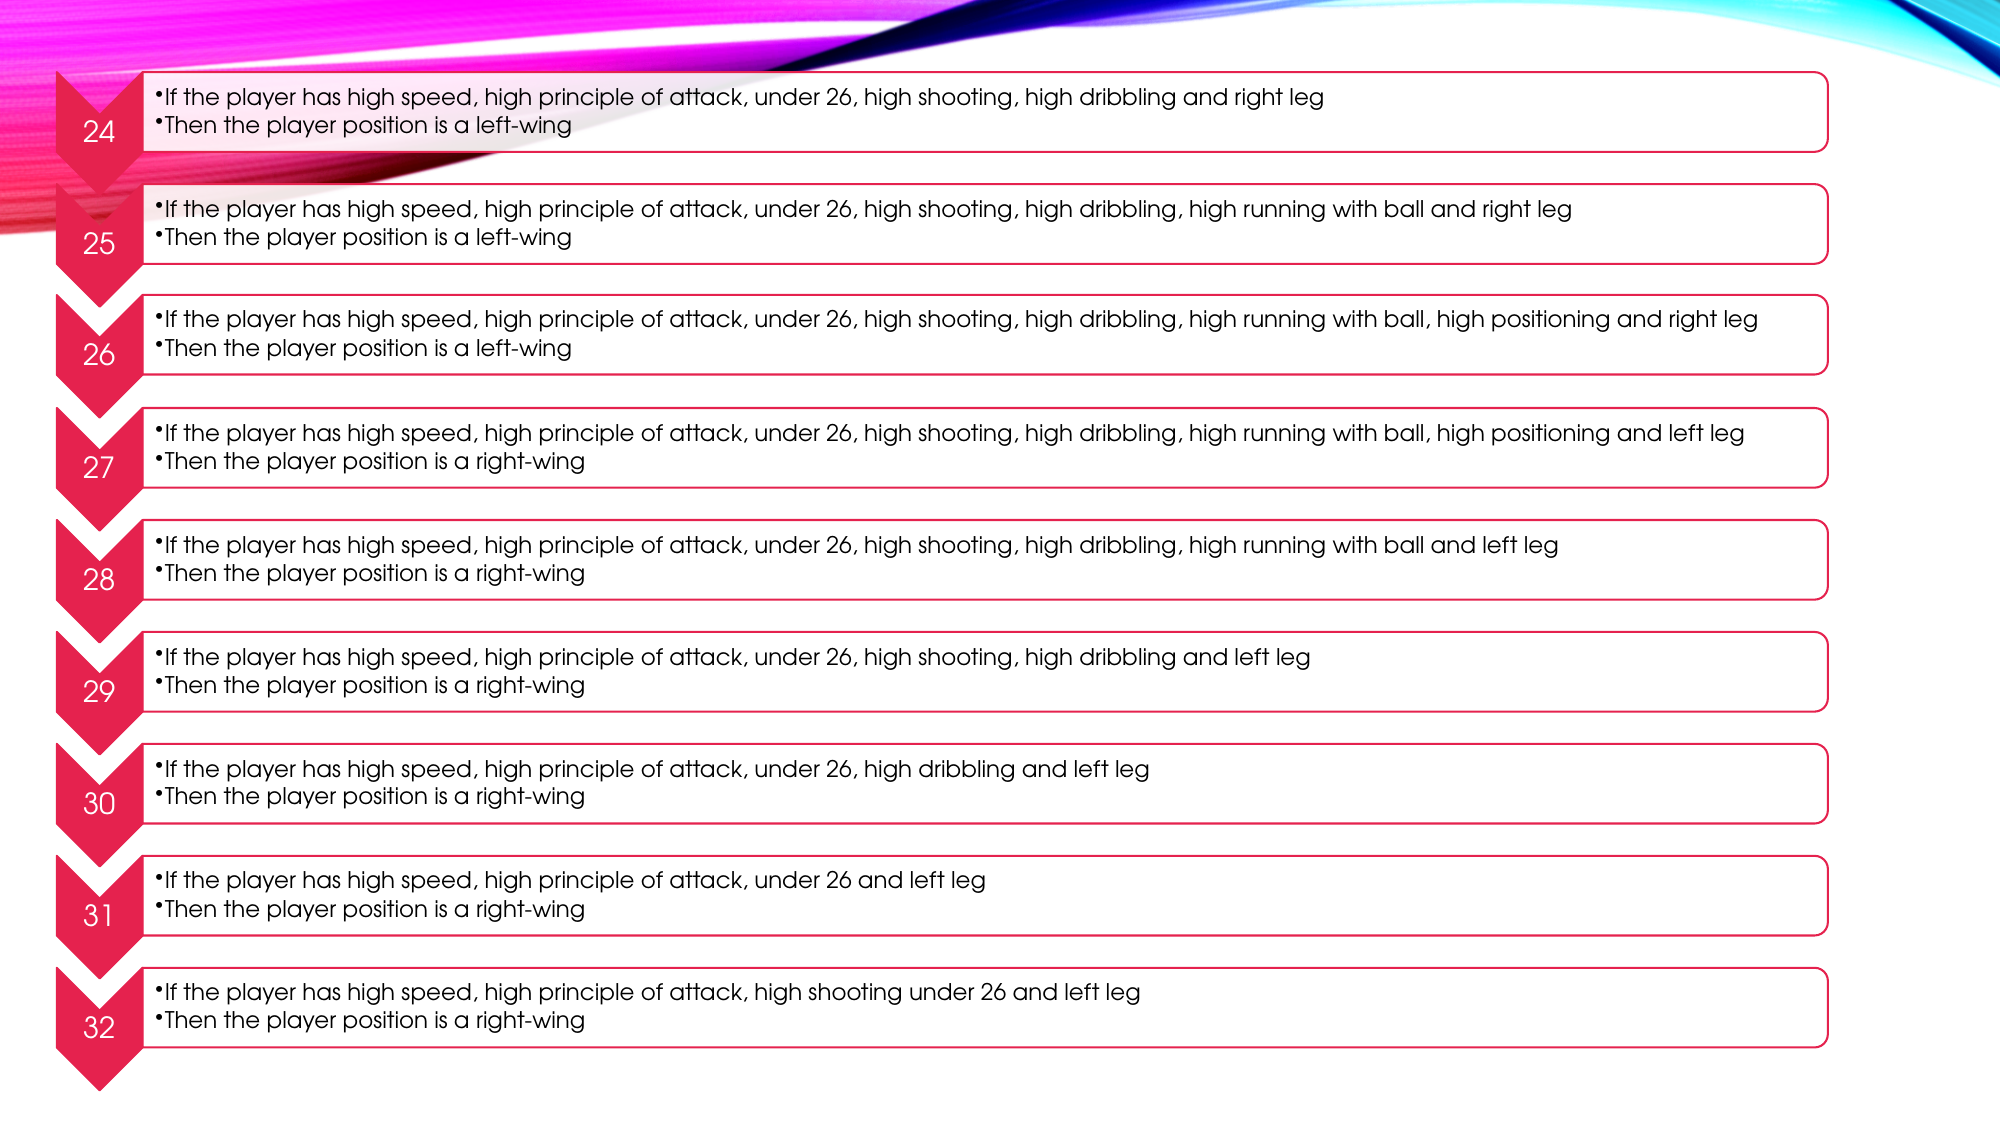

24
If the player has high speed, high principle of attack, under 26, high shooting, high dribbling and right leg
Then the player position is a left-wing
25
If the player has high speed, high principle of attack, under 26, high shooting, high dribbling, high running with ball and right leg
Then the player position is a left-wing
26
If the player has high speed, high principle of attack, under 26, high shooting, high dribbling, high running with ball, high positioning and right leg
Then the player position is a left-wing
27
If the player has high speed, high principle of attack, under 26, high shooting, high dribbling, high running with ball, high positioning and left leg
Then the player position is a right-wing
28
If the player has high speed, high principle of attack, under 26, high shooting, high dribbling, high running with ball and left leg
Then the player position is a right-wing
29
If the player has high speed, high principle of attack, under 26, high shooting, high dribbling and left leg
Then the player position is a right-wing
30
If the player has high speed, high principle of attack, under 26, high dribbling and left leg
Then the player position is a right-wing
31
If the player has high speed, high principle of attack, under 26 and left leg
Then the player position is a right-wing
32
If the player has high speed, high principle of attack, high shooting under 26 and left leg
Then the player position is a right-wing